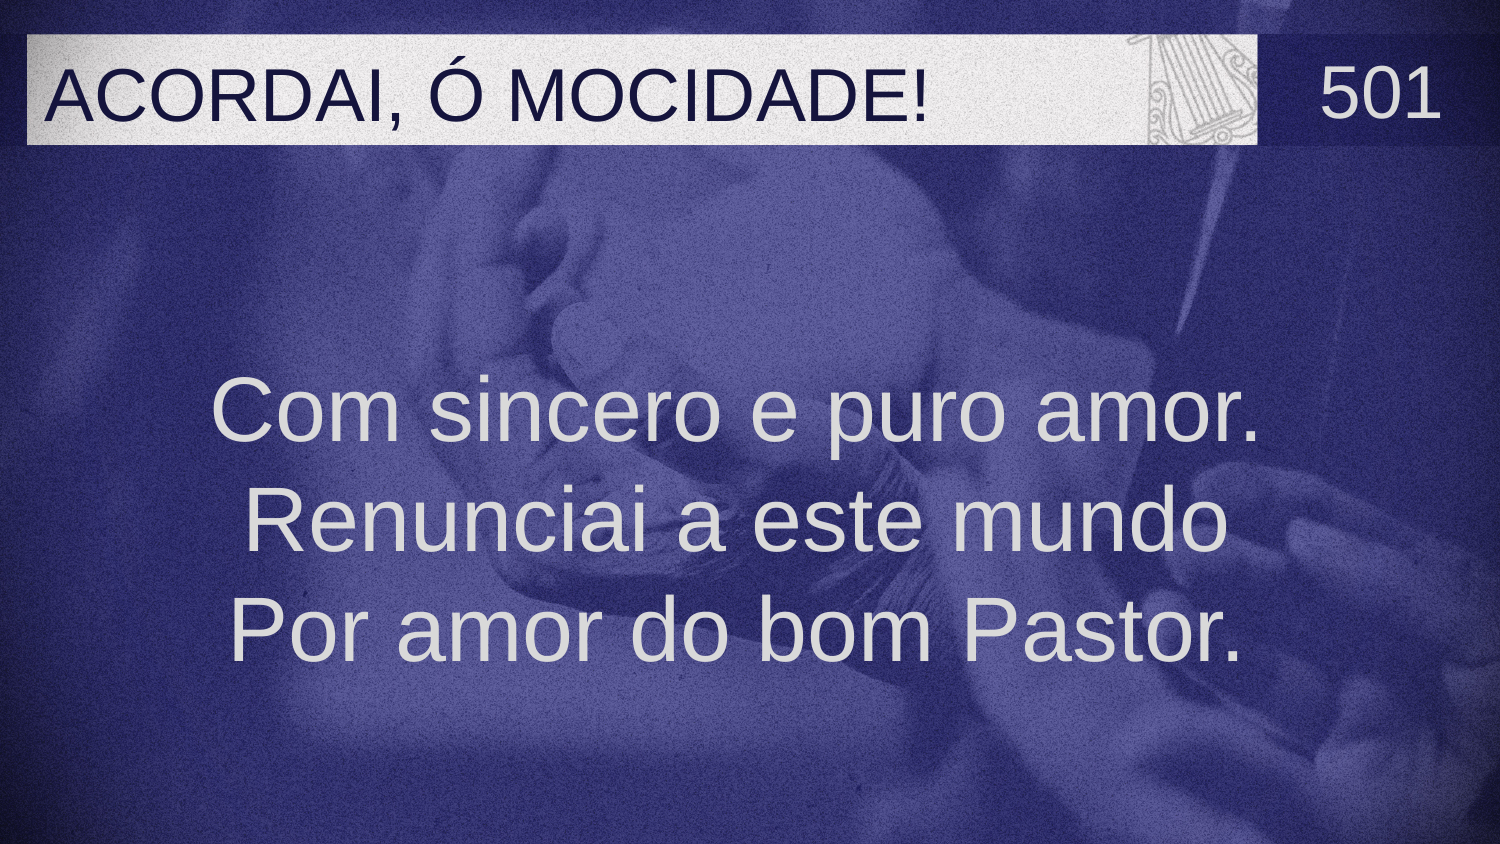

# ACORDAI, Ó MOCIDADE!
501
Com sincero e puro amor.
Renunciai a este mundo
Por amor do bom Pastor.